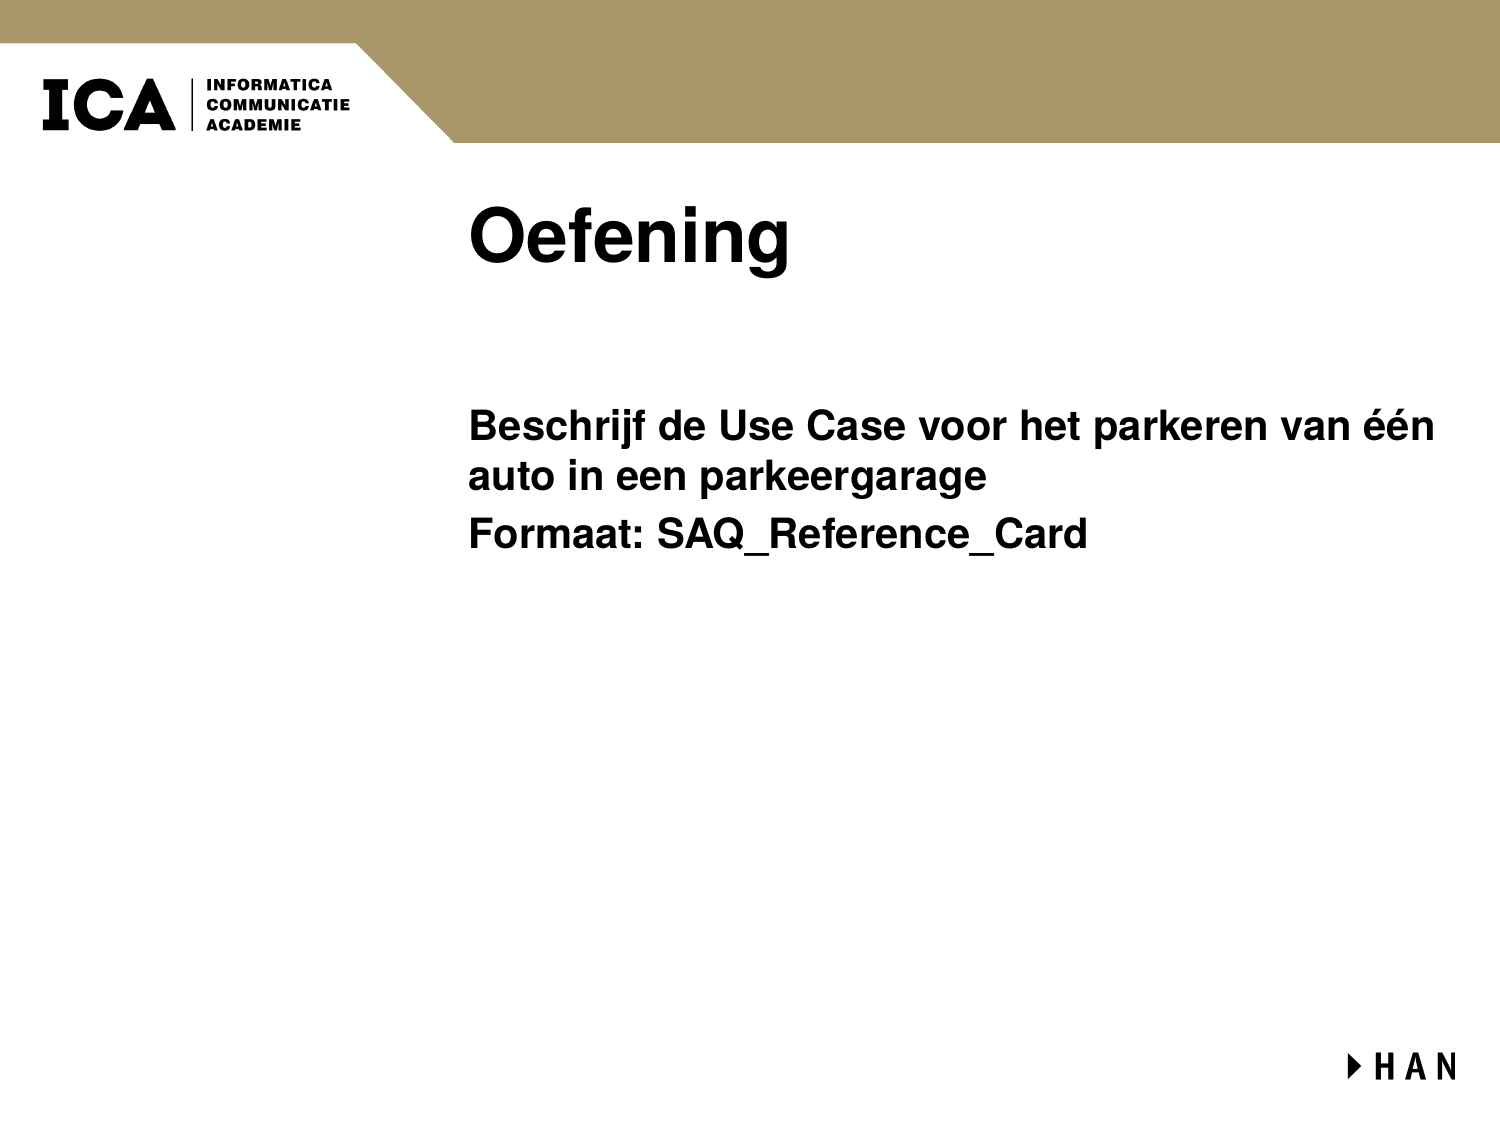

# Oefening

Beschrijf de Use Case voor het parkeren van één auto in een parkeergarage
Formaat: SAQ_Reference_Card